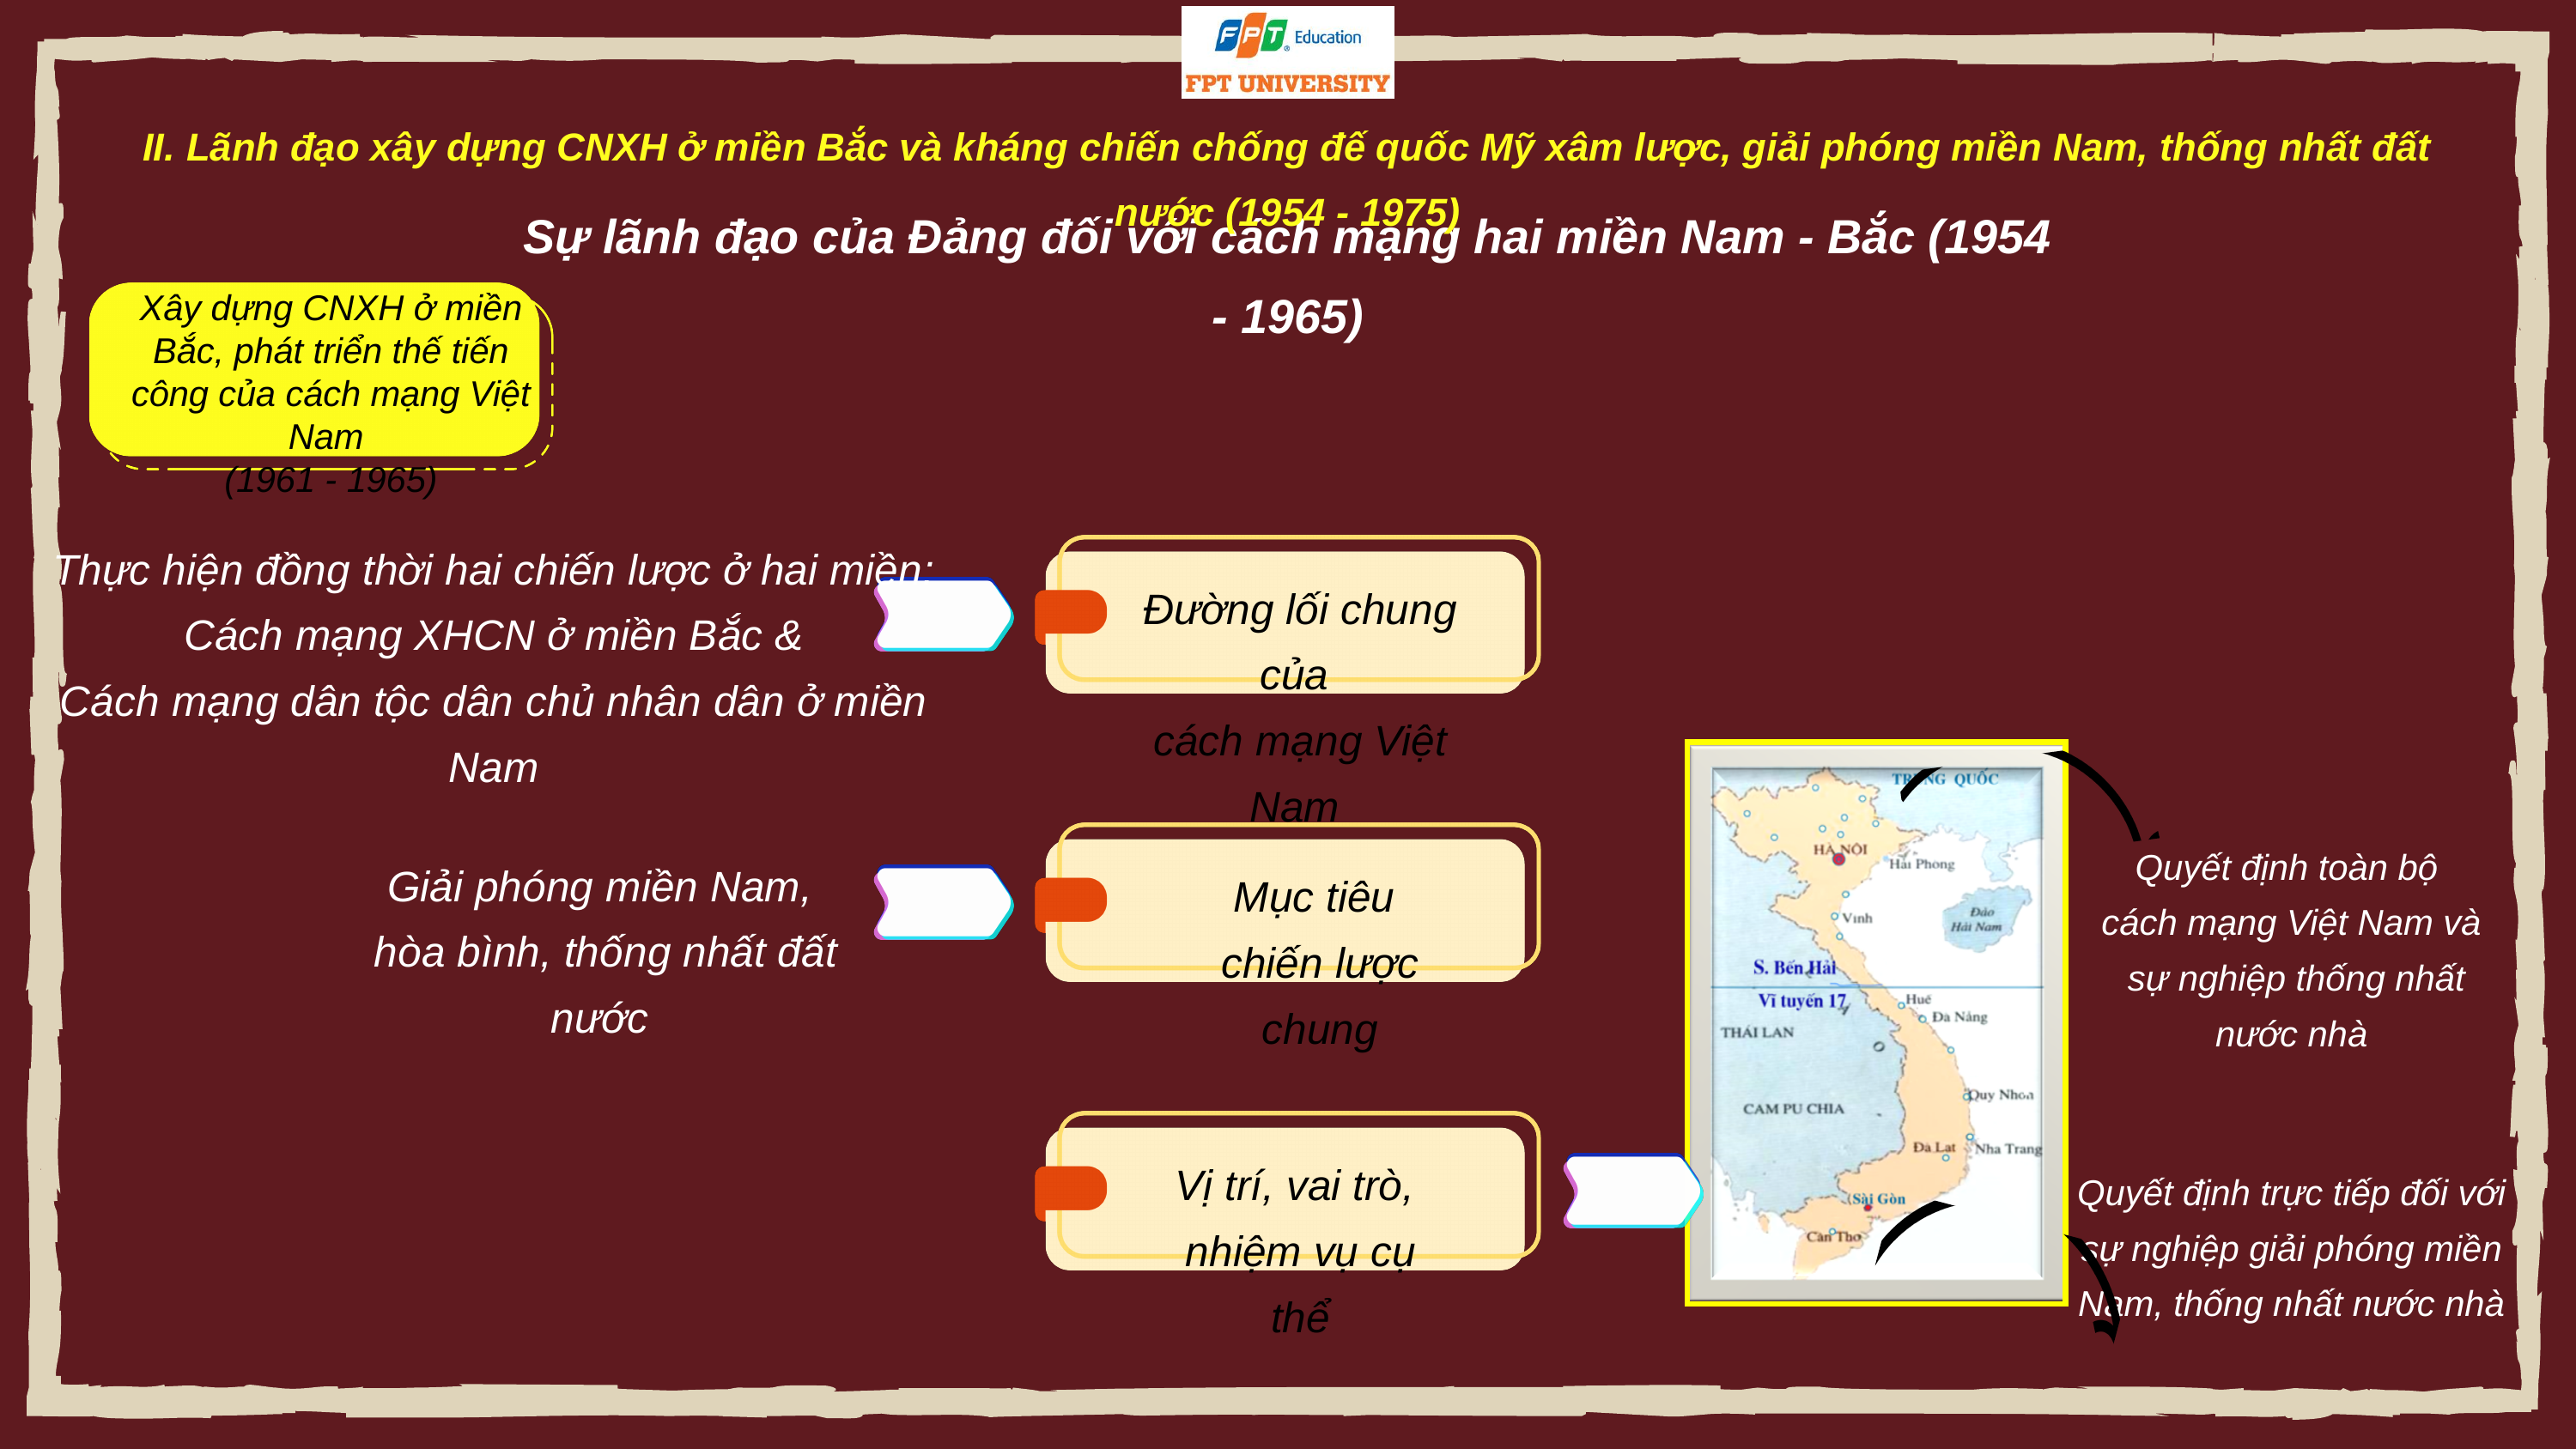

II. Lãnh đạo xây dựng CNXH ở miền Bắc và kháng chiến chống đế quốc Mỹ xâm lược, giải phóng miền Nam, thống nhất đất nước (1954 - 1975)
Sự lãnh đạo của Đảng đối với cách mạng hai miền Nam - Bắc (1954 - 1965)

Xây dựng CNXH ở miền Bắc, phát triển thế tiến công của cách mạng Việt Nam
(1961 - 1965)
Thực hiện đồng thời hai chiến lược ở hai miền:
 Cách mạng XHCN ở miền Bắc &
Cách mạng dân tộc dân chủ nhân dân ở miền Nam

Đường lối chung của
cách mạng Việt Nam

Mục tiêu
chiến lược chung
Quyết định toàn bộ
cách mạng Việt Nam và
 sự nghiệp thống nhất nước nhà
Giải phóng miền Nam,
 hòa bình, thống nhất đất nước

Vị trí, vai trò,
nhiệm vụ cụ thể

Quyết định trực tiếp đối với sự nghiệp giải phóng miền Nam, thống nhất nước nhà